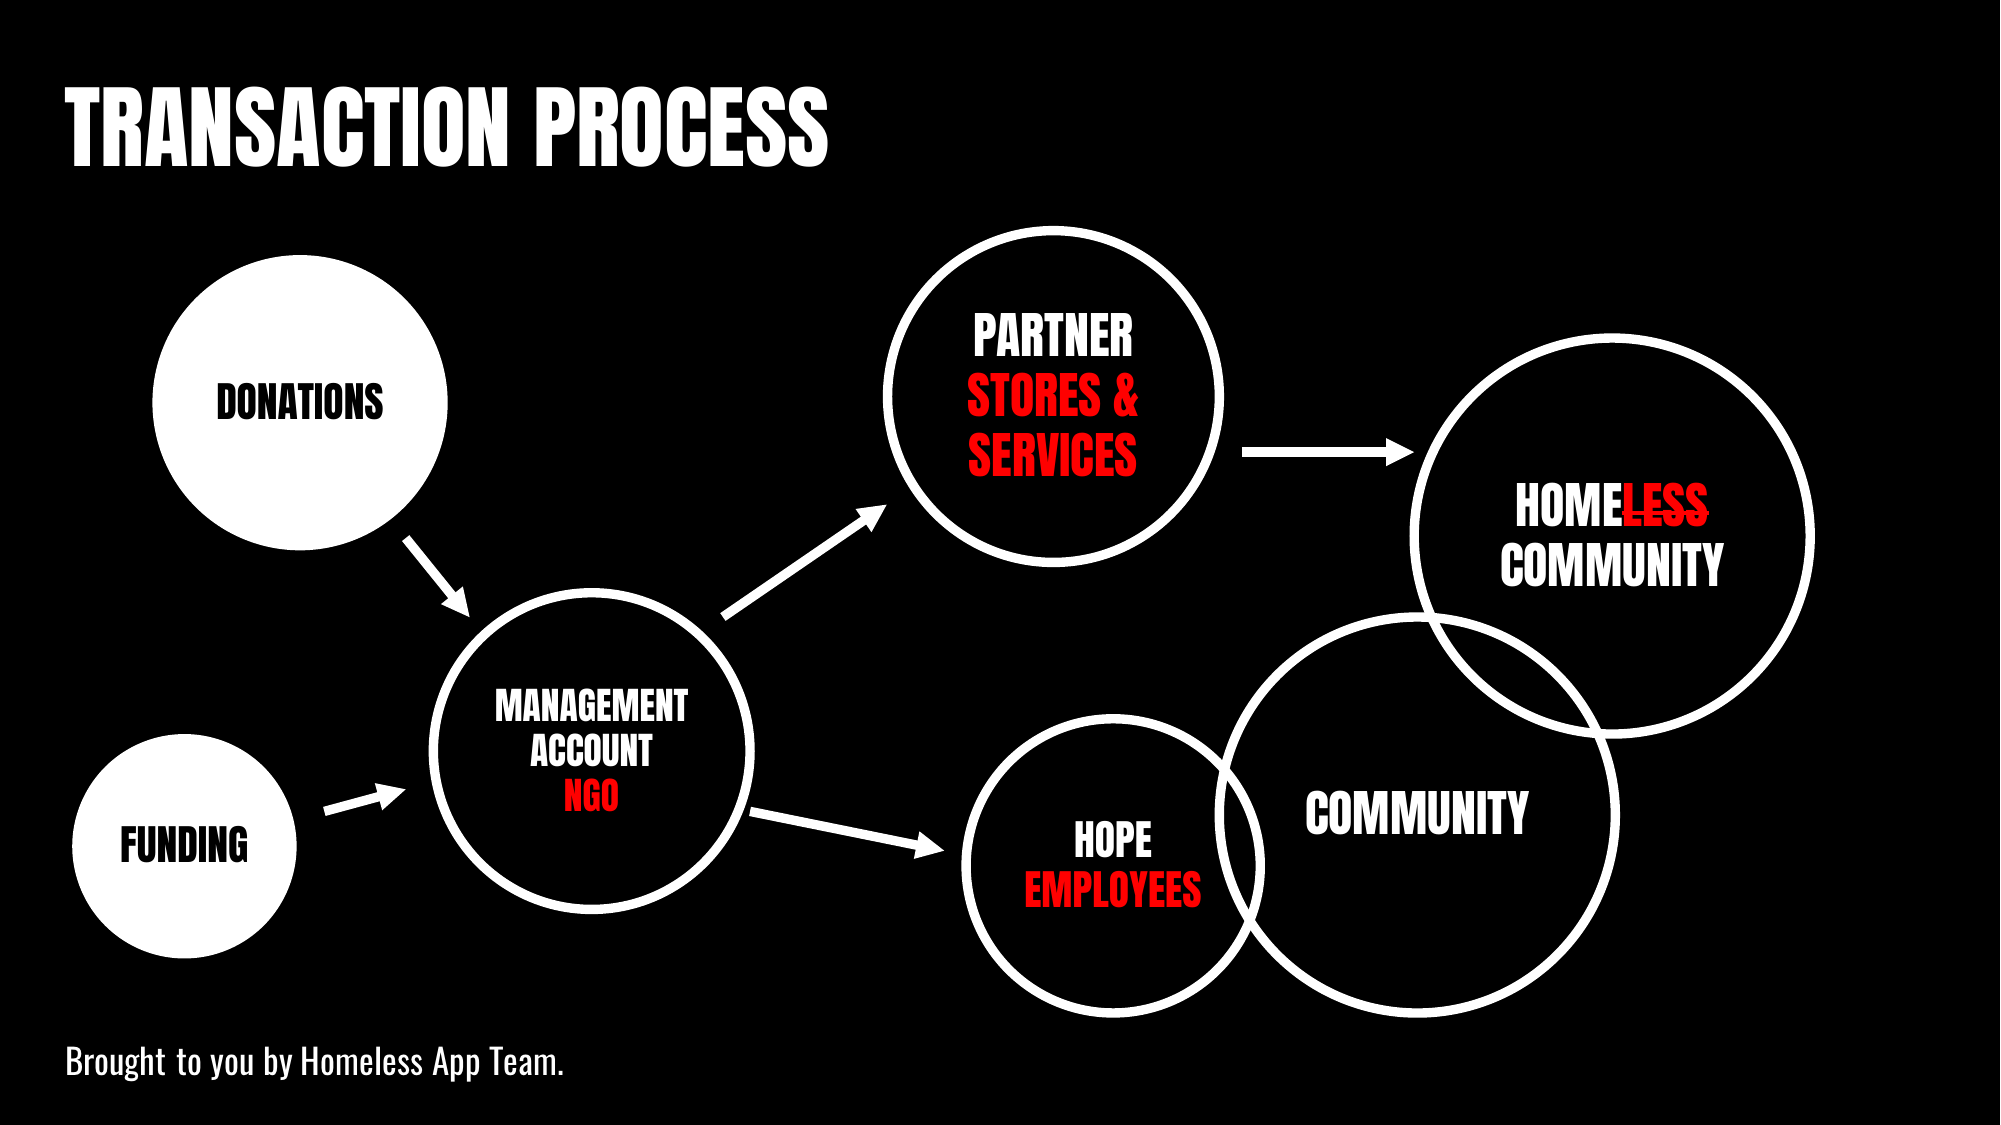

TRANSACTION PROCESS
PARTNER STORES & SERVICES
DONATIONS
HOMELESS COMMUNITY
MANAGEMENT ACCOUNT
NGO
COMMUNITY
HOPE
EMPLOYEES
FUNDING